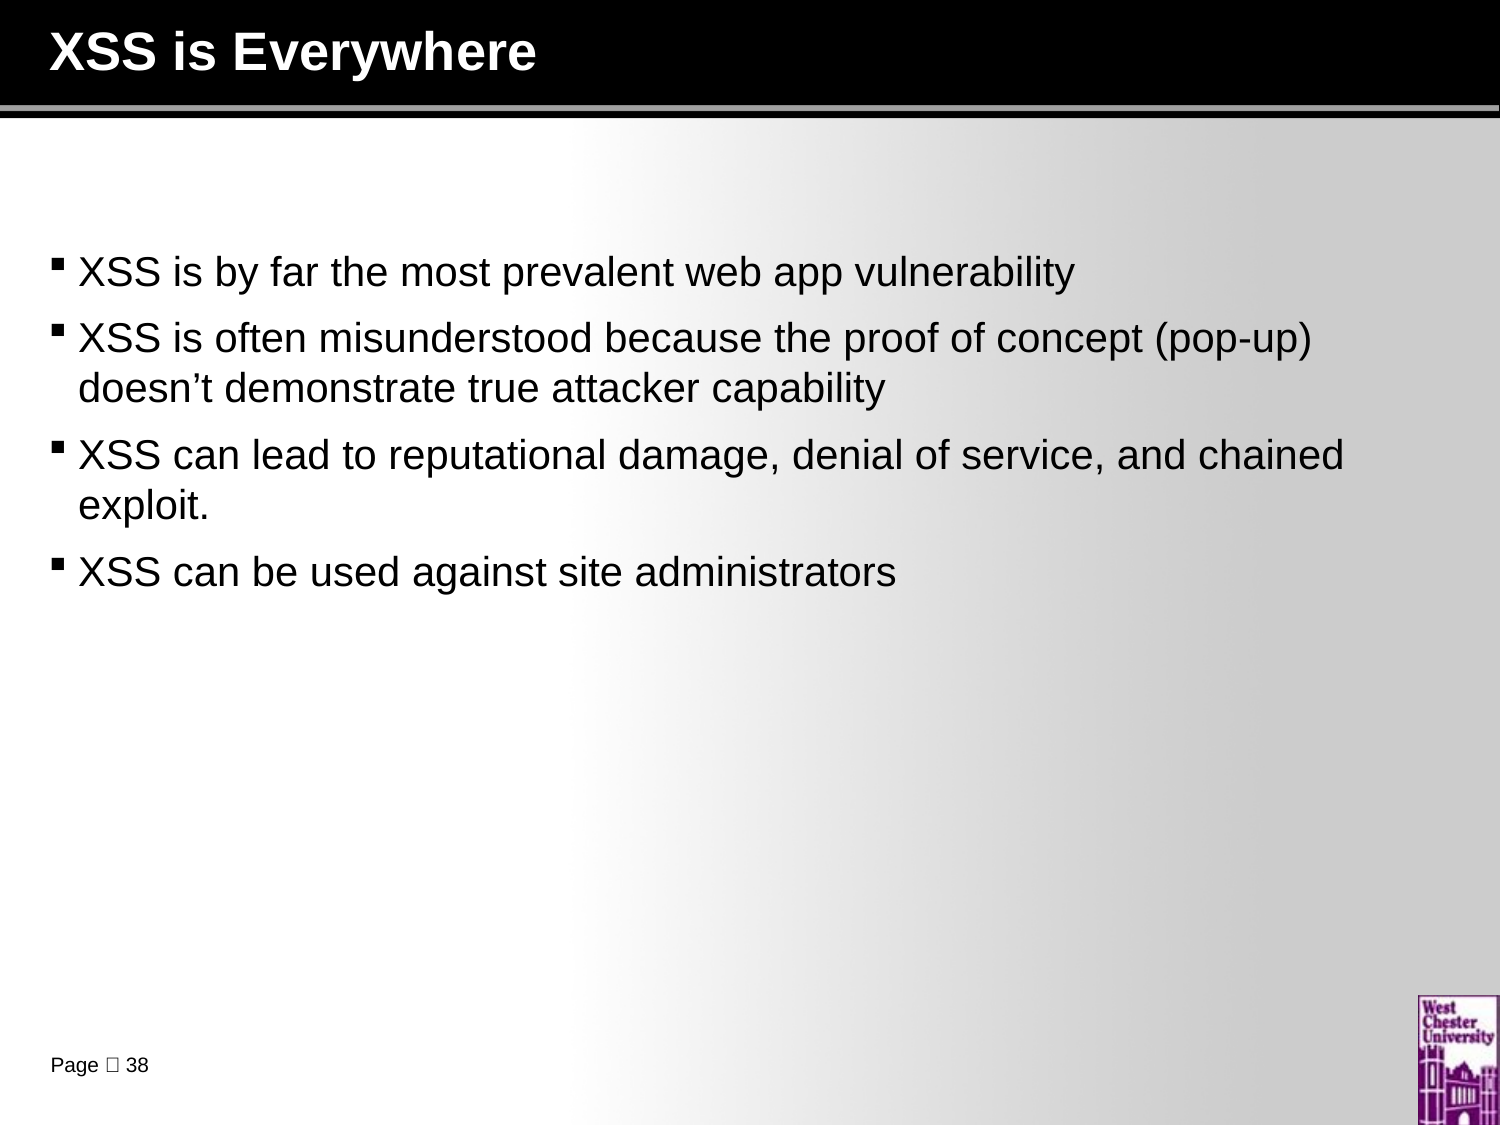

# XSS is Everywhere
XSS is by far the most prevalent web app vulnerability
XSS is often misunderstood because the proof of concept (pop-up) doesn’t demonstrate true attacker capability
XSS can lead to reputational damage, denial of service, and chained exploit.
XSS can be used against site administrators